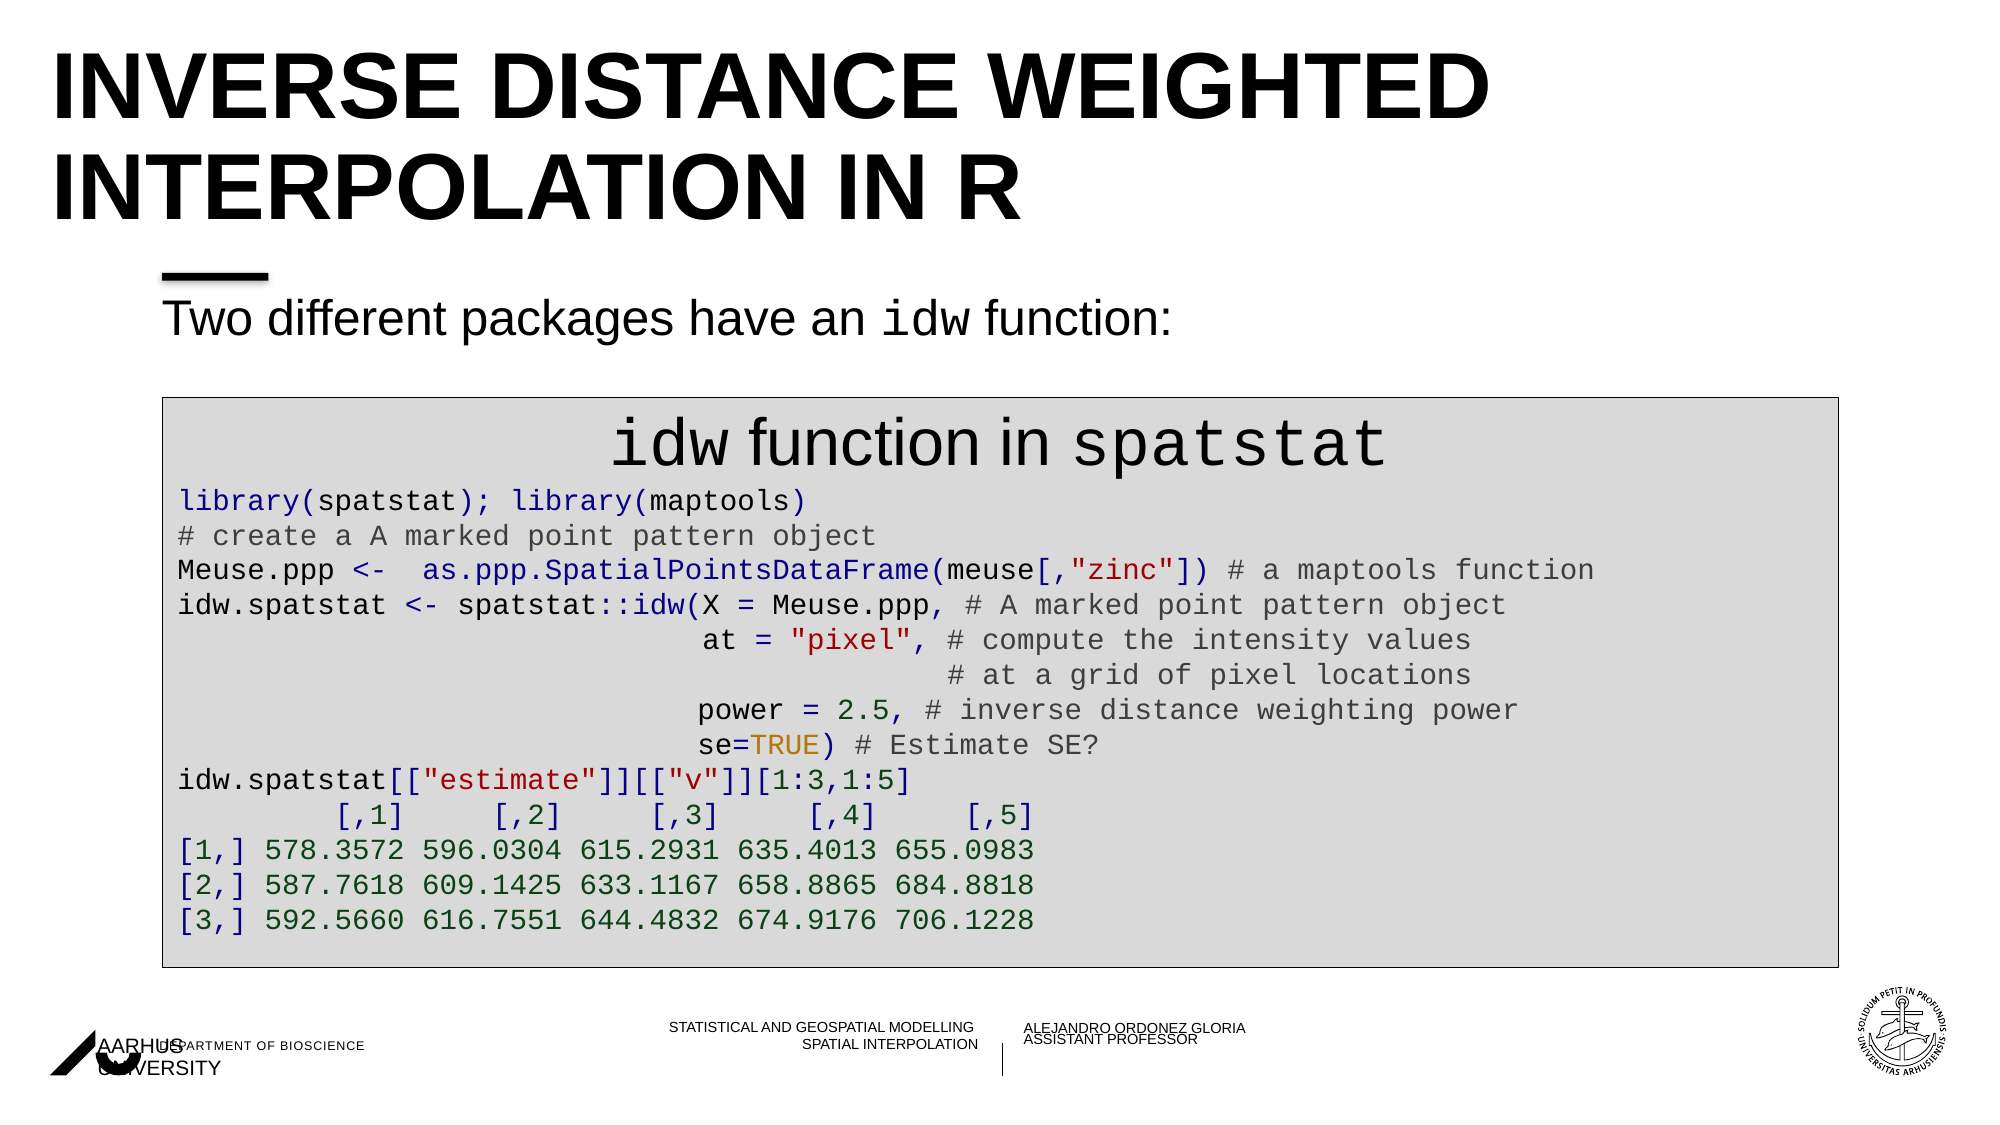

# Inverse Distance Weighted Interpolation in R
Two different packages have an idw function:
idw function in spatstat
library(spatstat); library(maptools)
# create a A marked point pattern object
Meuse.ppp <-  as.ppp.SpatialPointsDataFrame(meuse[,"zinc"]) # a maptools function
idw.spatstat <- spatstat::idw(X = Meuse.ppp, # A marked point pattern object
                              at = "pixel", # compute the intensity values
                                            # at a grid of pixel locations
			    power = 2.5, # inverse distance weighting power
			    se=TRUE) # Estimate SE?
idw.spatstat[["estimate"]][["v"]][1:3,1:5]
         [,1]     [,2]     [,3]     [,4]     [,5]
[1,] 578.3572 596.0304 615.2931 635.4013 655.0983
[2,] 587.7618 609.1425 633.1167 658.8865 684.8818
[3,] 592.5660 616.7551 644.4832 674.9176 706.1228

22/11/202227/08/2018